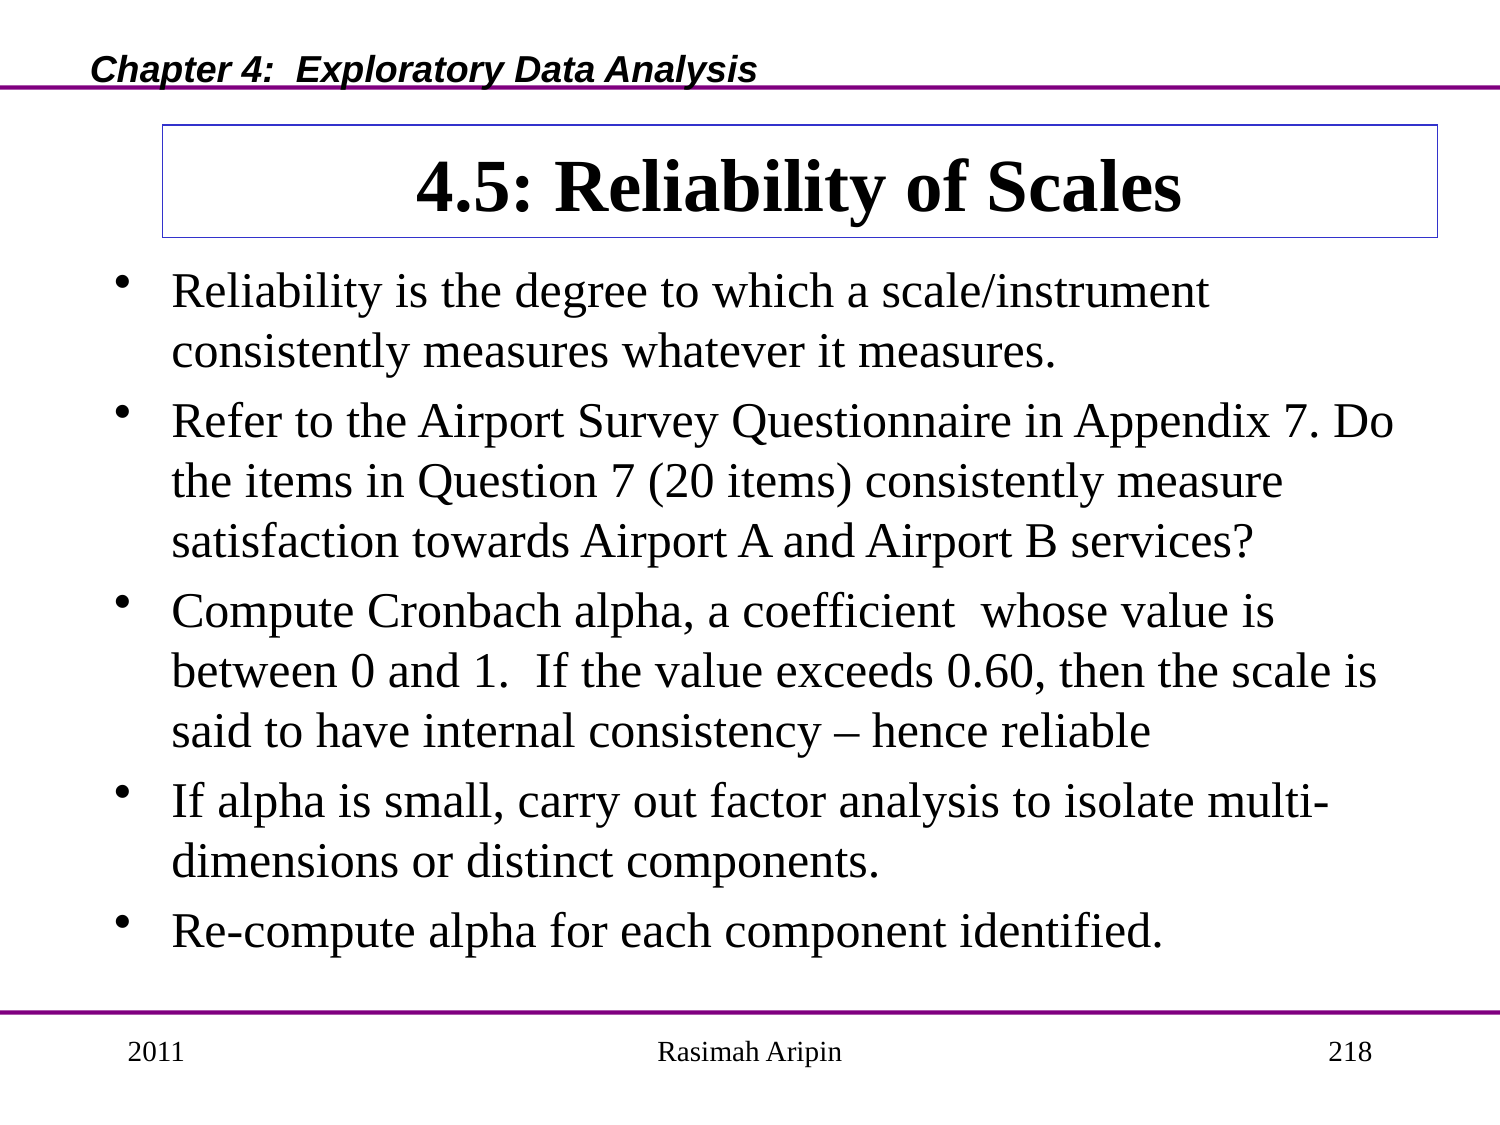

Chapter 4:  Exploratory Data Analysis
# 4.5: Reliability of Scales
Reliability is the degree to which a scale/instrument consistently measures whatever it measures.
Refer to the Airport Survey Questionnaire in Appendix 7. Do the items in Question 7 (20 items) consistently measure satisfaction towards Airport A and Airport B services?
Compute Cronbach alpha, a coefficient  whose value is between 0 and 1.  If the value exceeds 0.60, then the scale is said to have internal consistency – hence reliable
If alpha is small, carry out factor analysis to isolate multi-dimensions or distinct components.
Re-compute alpha for each component identified.
2011
Rasimah Aripin
218